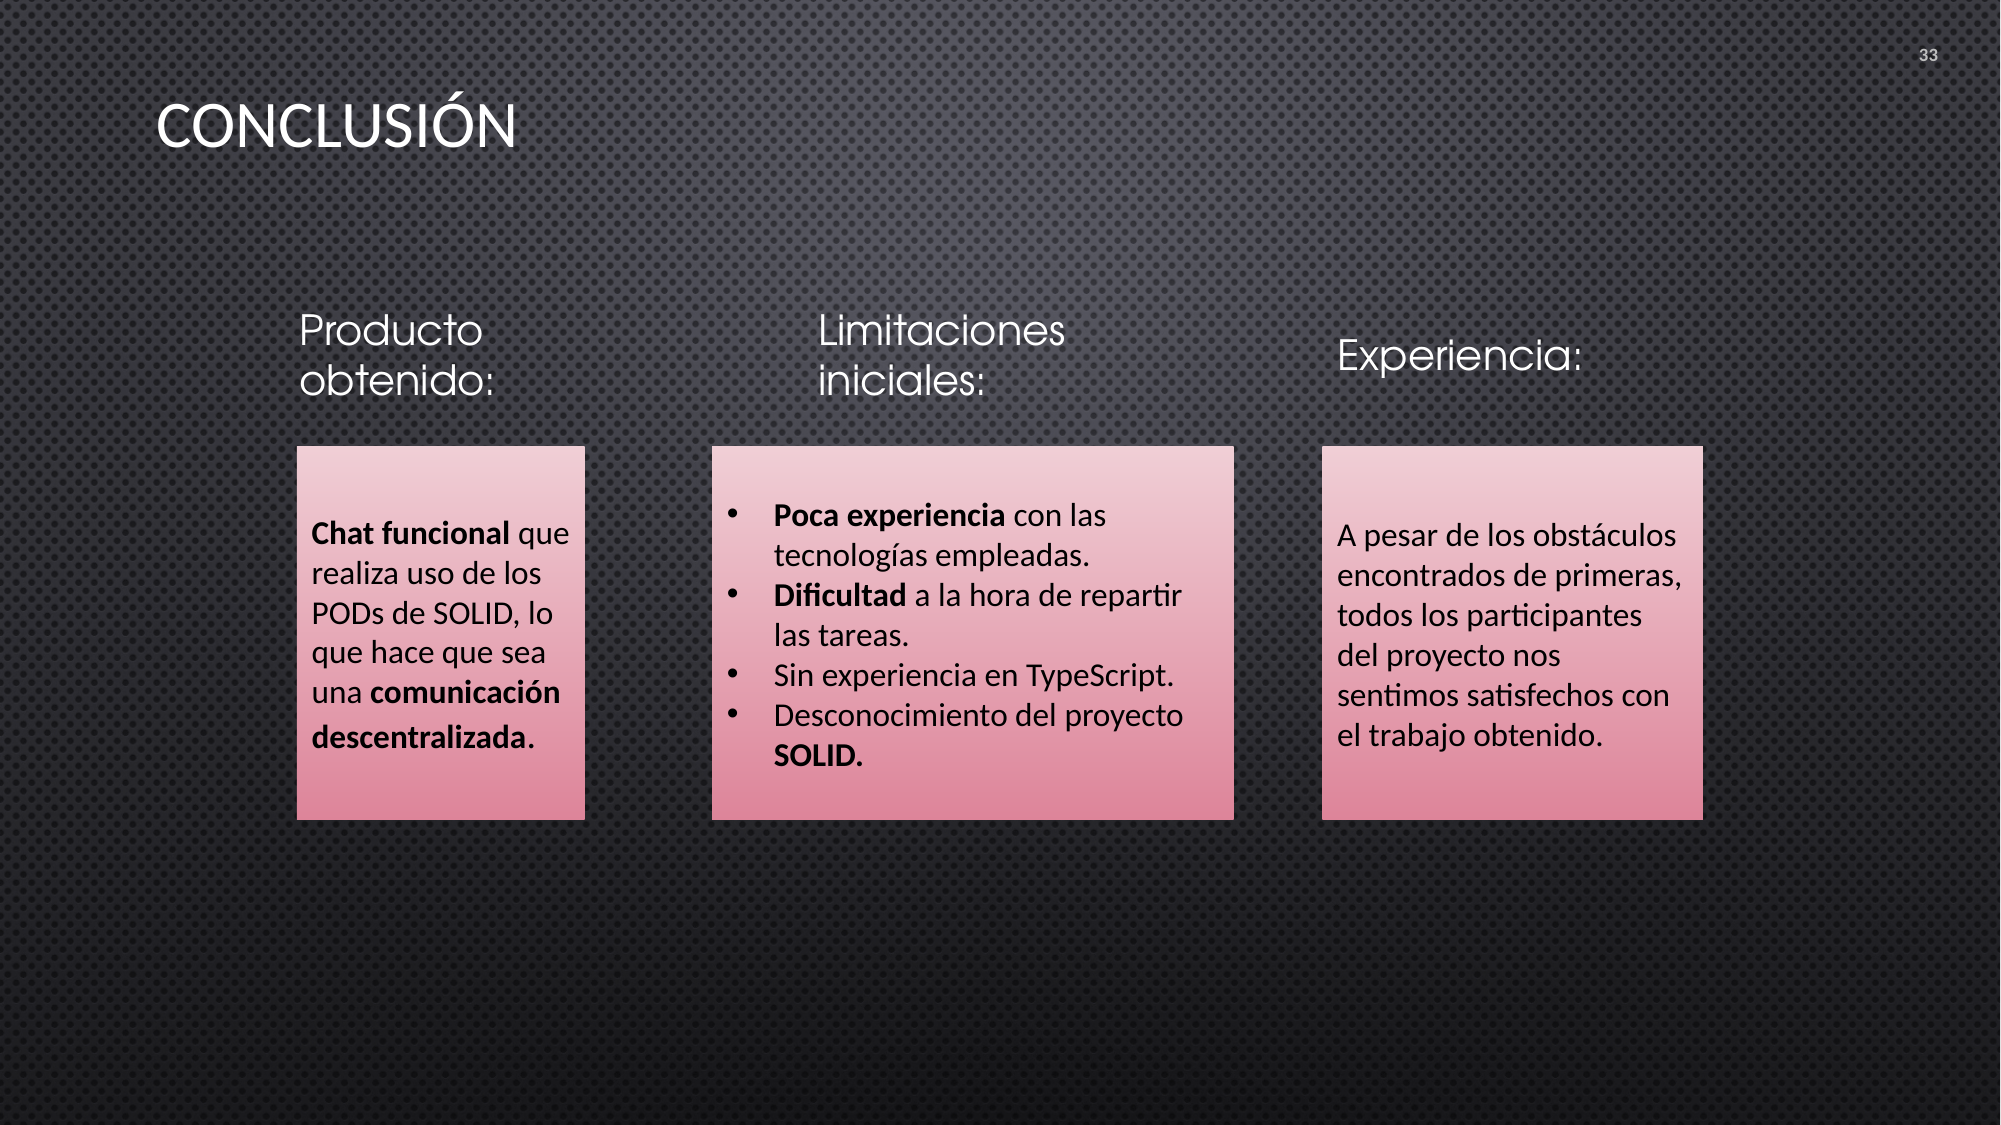

33
Conclusión
Producto obtenido:
Limitaciones iniciales:
Experiencia:
Chat funcional que realiza uso de los PODs de SOLID, lo que hace que sea una comunicación descentralizada.
Poca experiencia con las tecnologías empleadas.
Dificultad a la hora de repartir las tareas.
Sin experiencia en TypeScript.
Desconocimiento del proyecto SOLID.
A pesar de los obstáculos encontrados de primeras, todos los participantes del proyecto nos sentimos satisfechos con el trabajo obtenido.